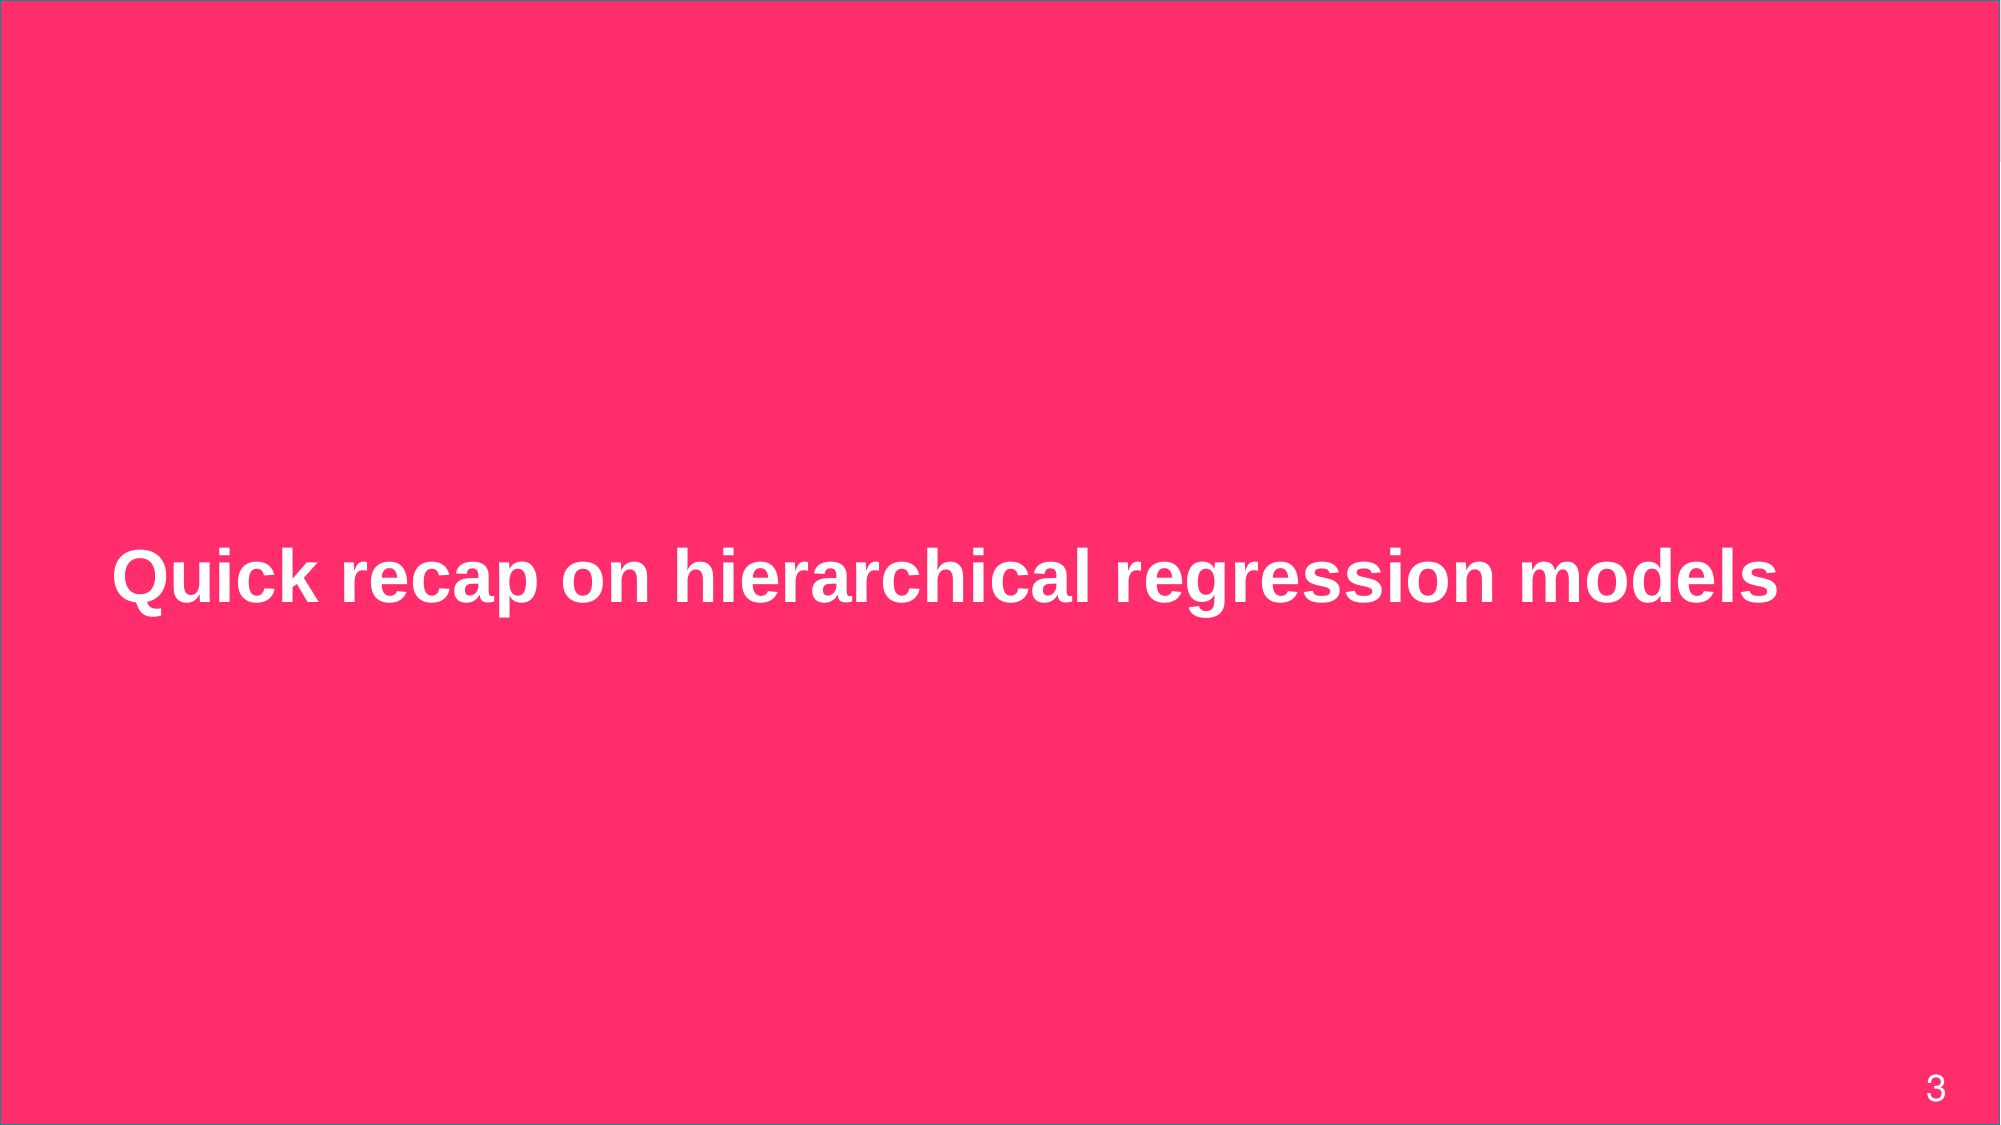

# Quick recap on hierarchical regression models
3